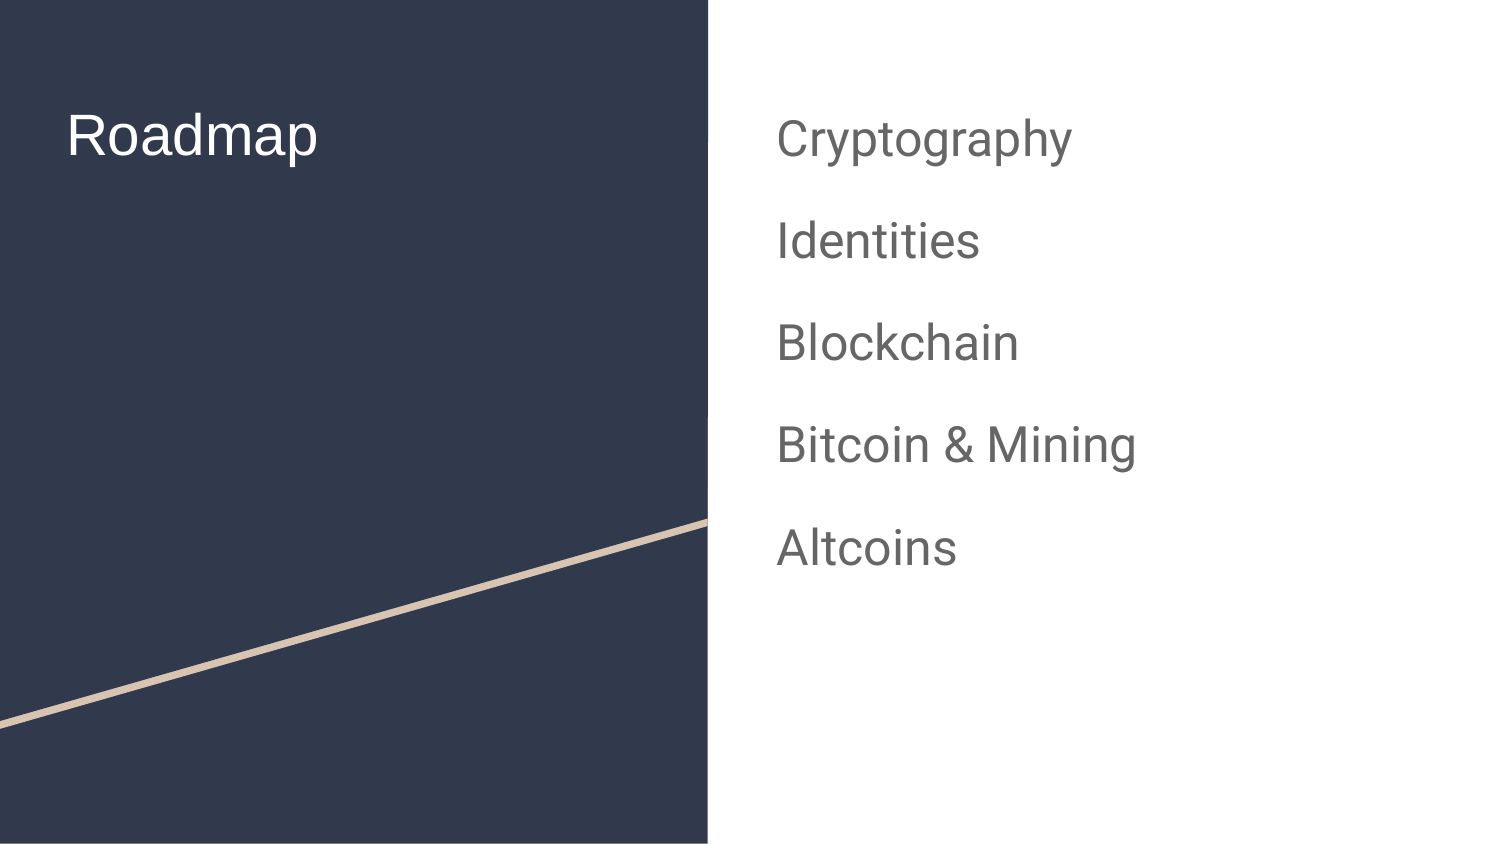

# Roadmap
Cryptography
Identities
Blockchain
Bitcoin & Mining
Altcoins